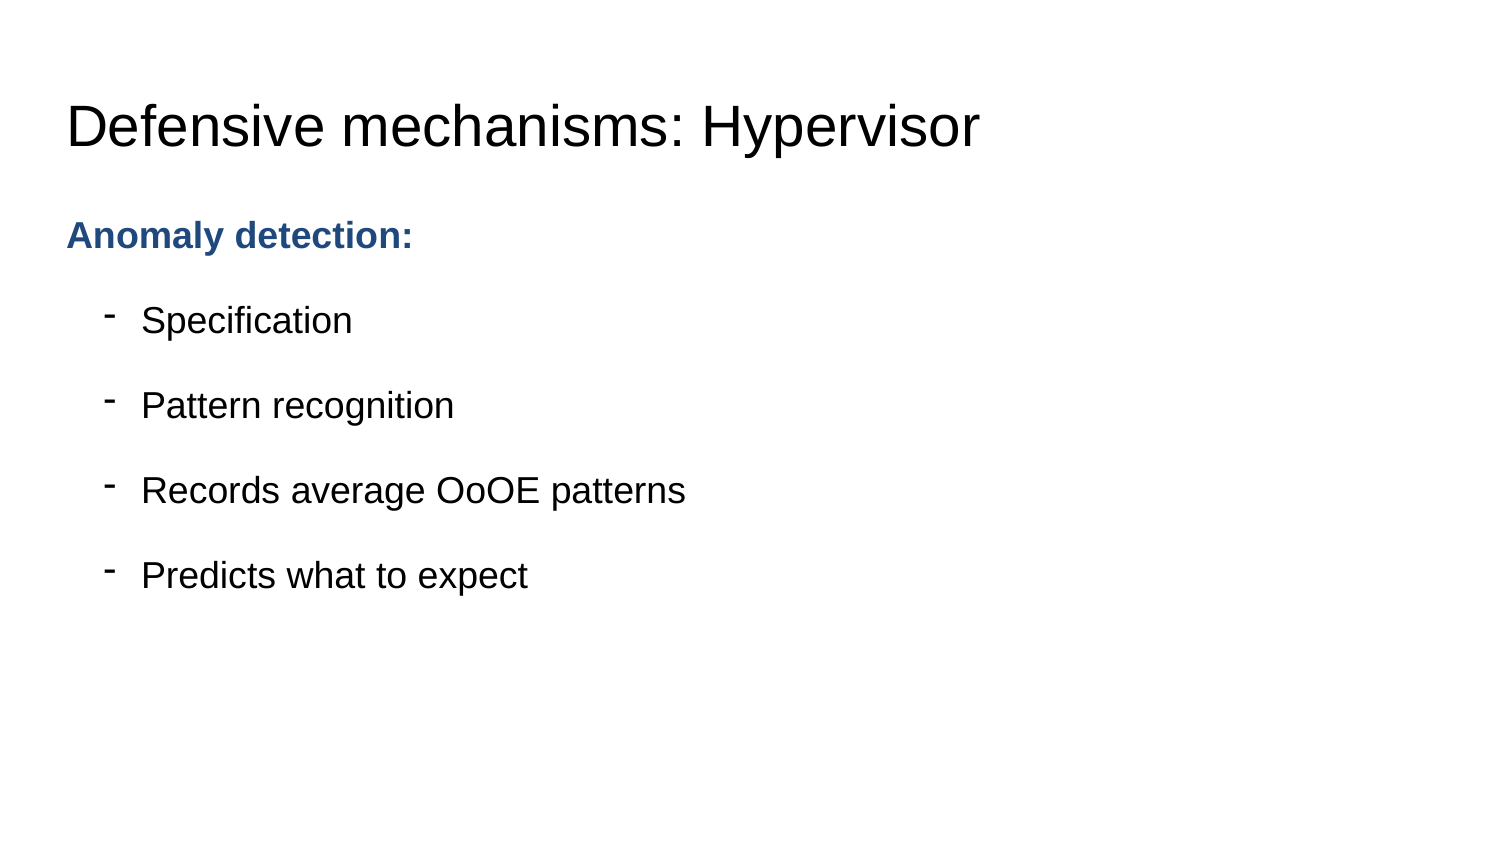

# Defensive mechanisms: Hypervisor
Anomaly detection:
Specification
Pattern recognition
Records average OoOE patterns
Predicts what to expect